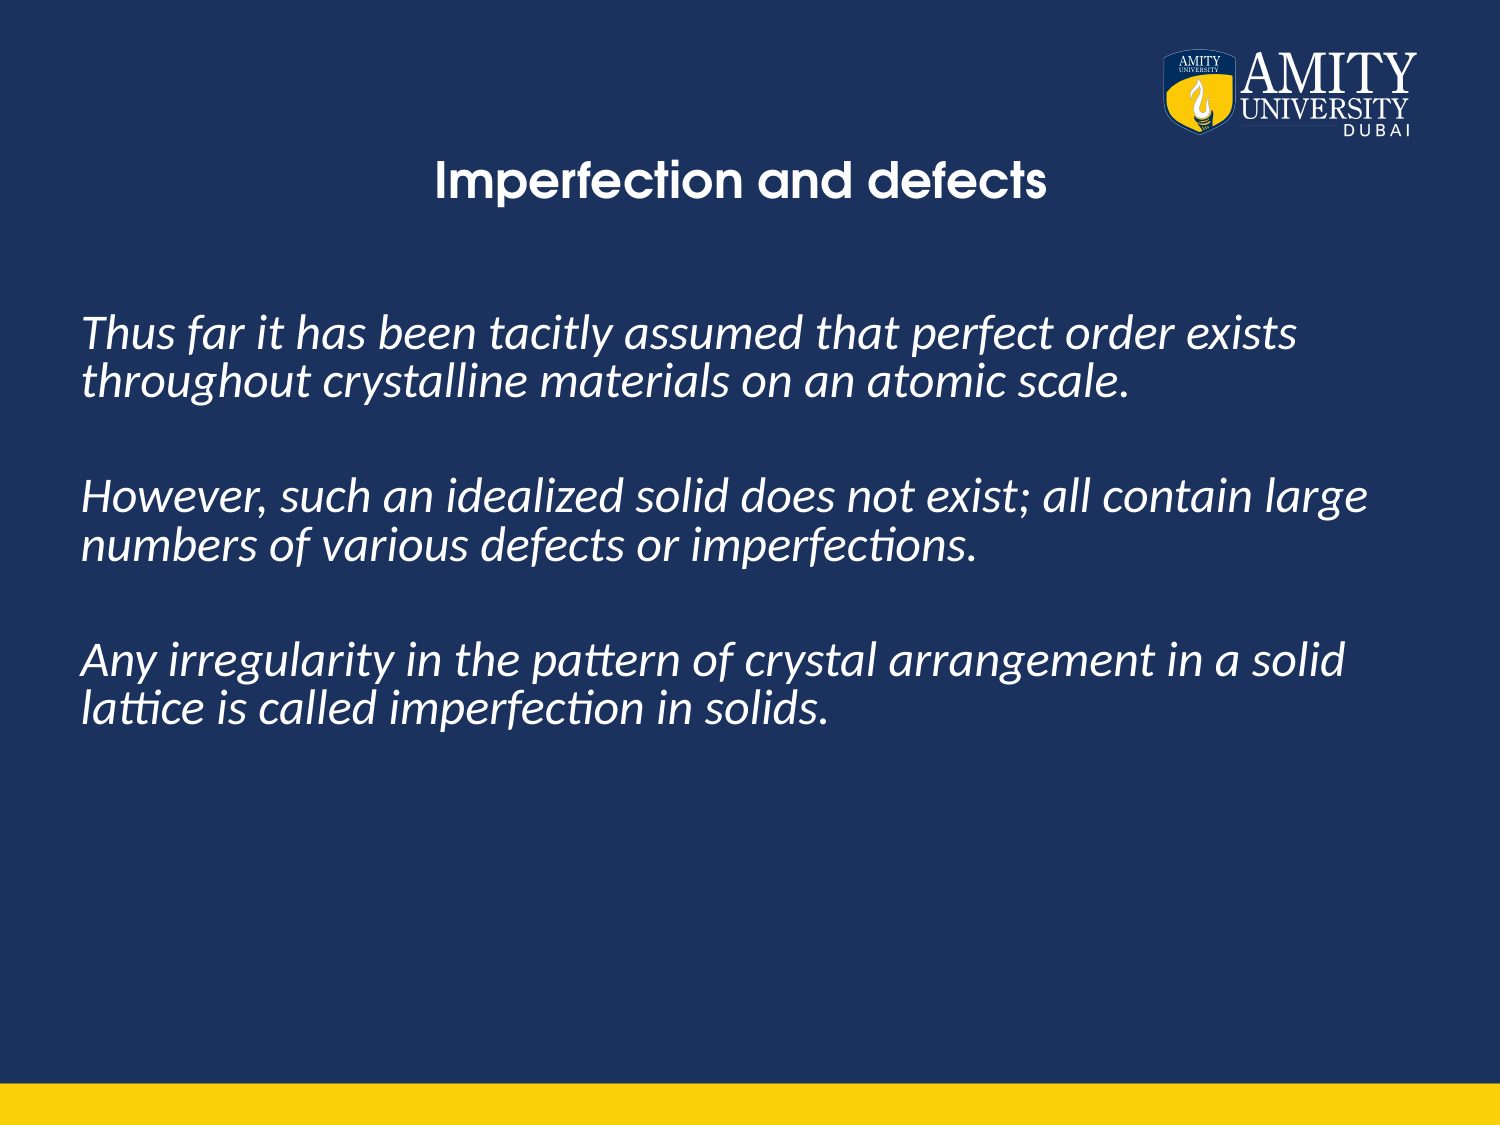

# Imperfection and defects
Thus far it has been tacitly assumed that perfect order exists throughout crystalline materials on an atomic scale.

However, such an idealized solid does not exist; all contain large numbers of various defects or imperfections.

Any irregularity in the pattern of crystal arrangement in a solid lattice is called imperfection in solids.